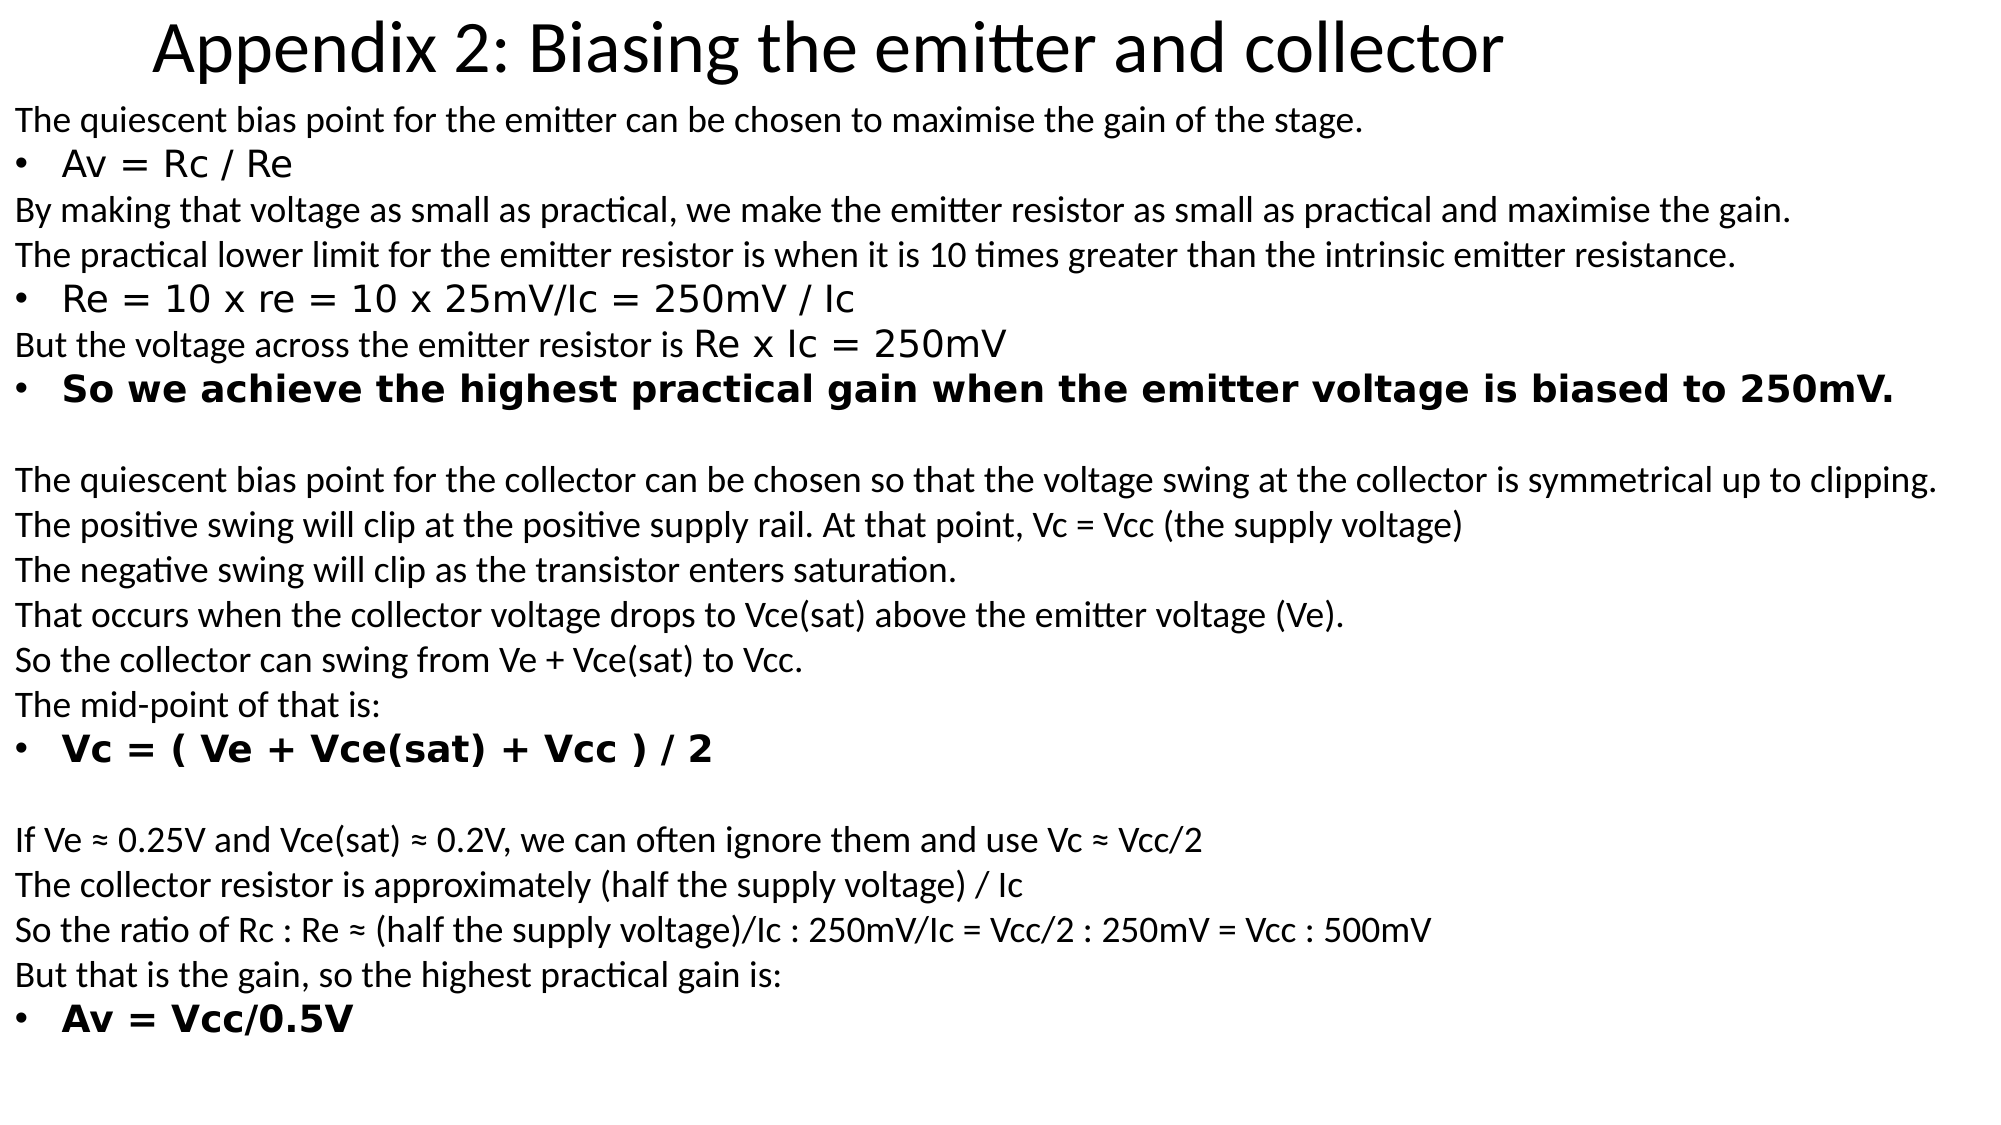

# Appendix 2: Biasing the emitter and collector
The quiescent bias point for the emitter can be chosen to maximise the gain of the stage.
Av = Rc / Re
By making that voltage as small as practical, we make the emitter resistor as small as practical and maximise the gain.
The practical lower limit for the emitter resistor is when it is 10 times greater than the intrinsic emitter resistance.
Re = 10 x re = 10 x 25mV/Ic = 250mV / Ic
But the voltage across the emitter resistor is Re x Ic = 250mV
So we achieve the highest practical gain when the emitter voltage is biased to 250mV.

The quiescent bias point for the collector can be chosen so that the voltage swing at the collector is symmetrical up to clipping.
The positive swing will clip at the positive supply rail. At that point, Vc = Vcc (the supply voltage)
The negative swing will clip as the transistor enters saturation.
That occurs when the collector voltage drops to Vce(sat) above the emitter voltage (Ve).
So the collector can swing from Ve + Vce(sat) to Vcc.
The mid-point of that is:
Vc = ( Ve + Vce(sat) + Vcc ) / 2

If Ve ≈ 0.25V and Vce(sat) ≈ 0.2V, we can often ignore them and use Vc ≈ Vcc/2
The collector resistor is approximately (half the supply voltage) / Ic
So the ratio of Rc : Re ≈ (half the supply voltage)/Ic : 250mV/Ic = Vcc/2 : 250mV = Vcc : 500mV
But that is the gain, so the highest practical gain is:
Av = Vcc/0.5V